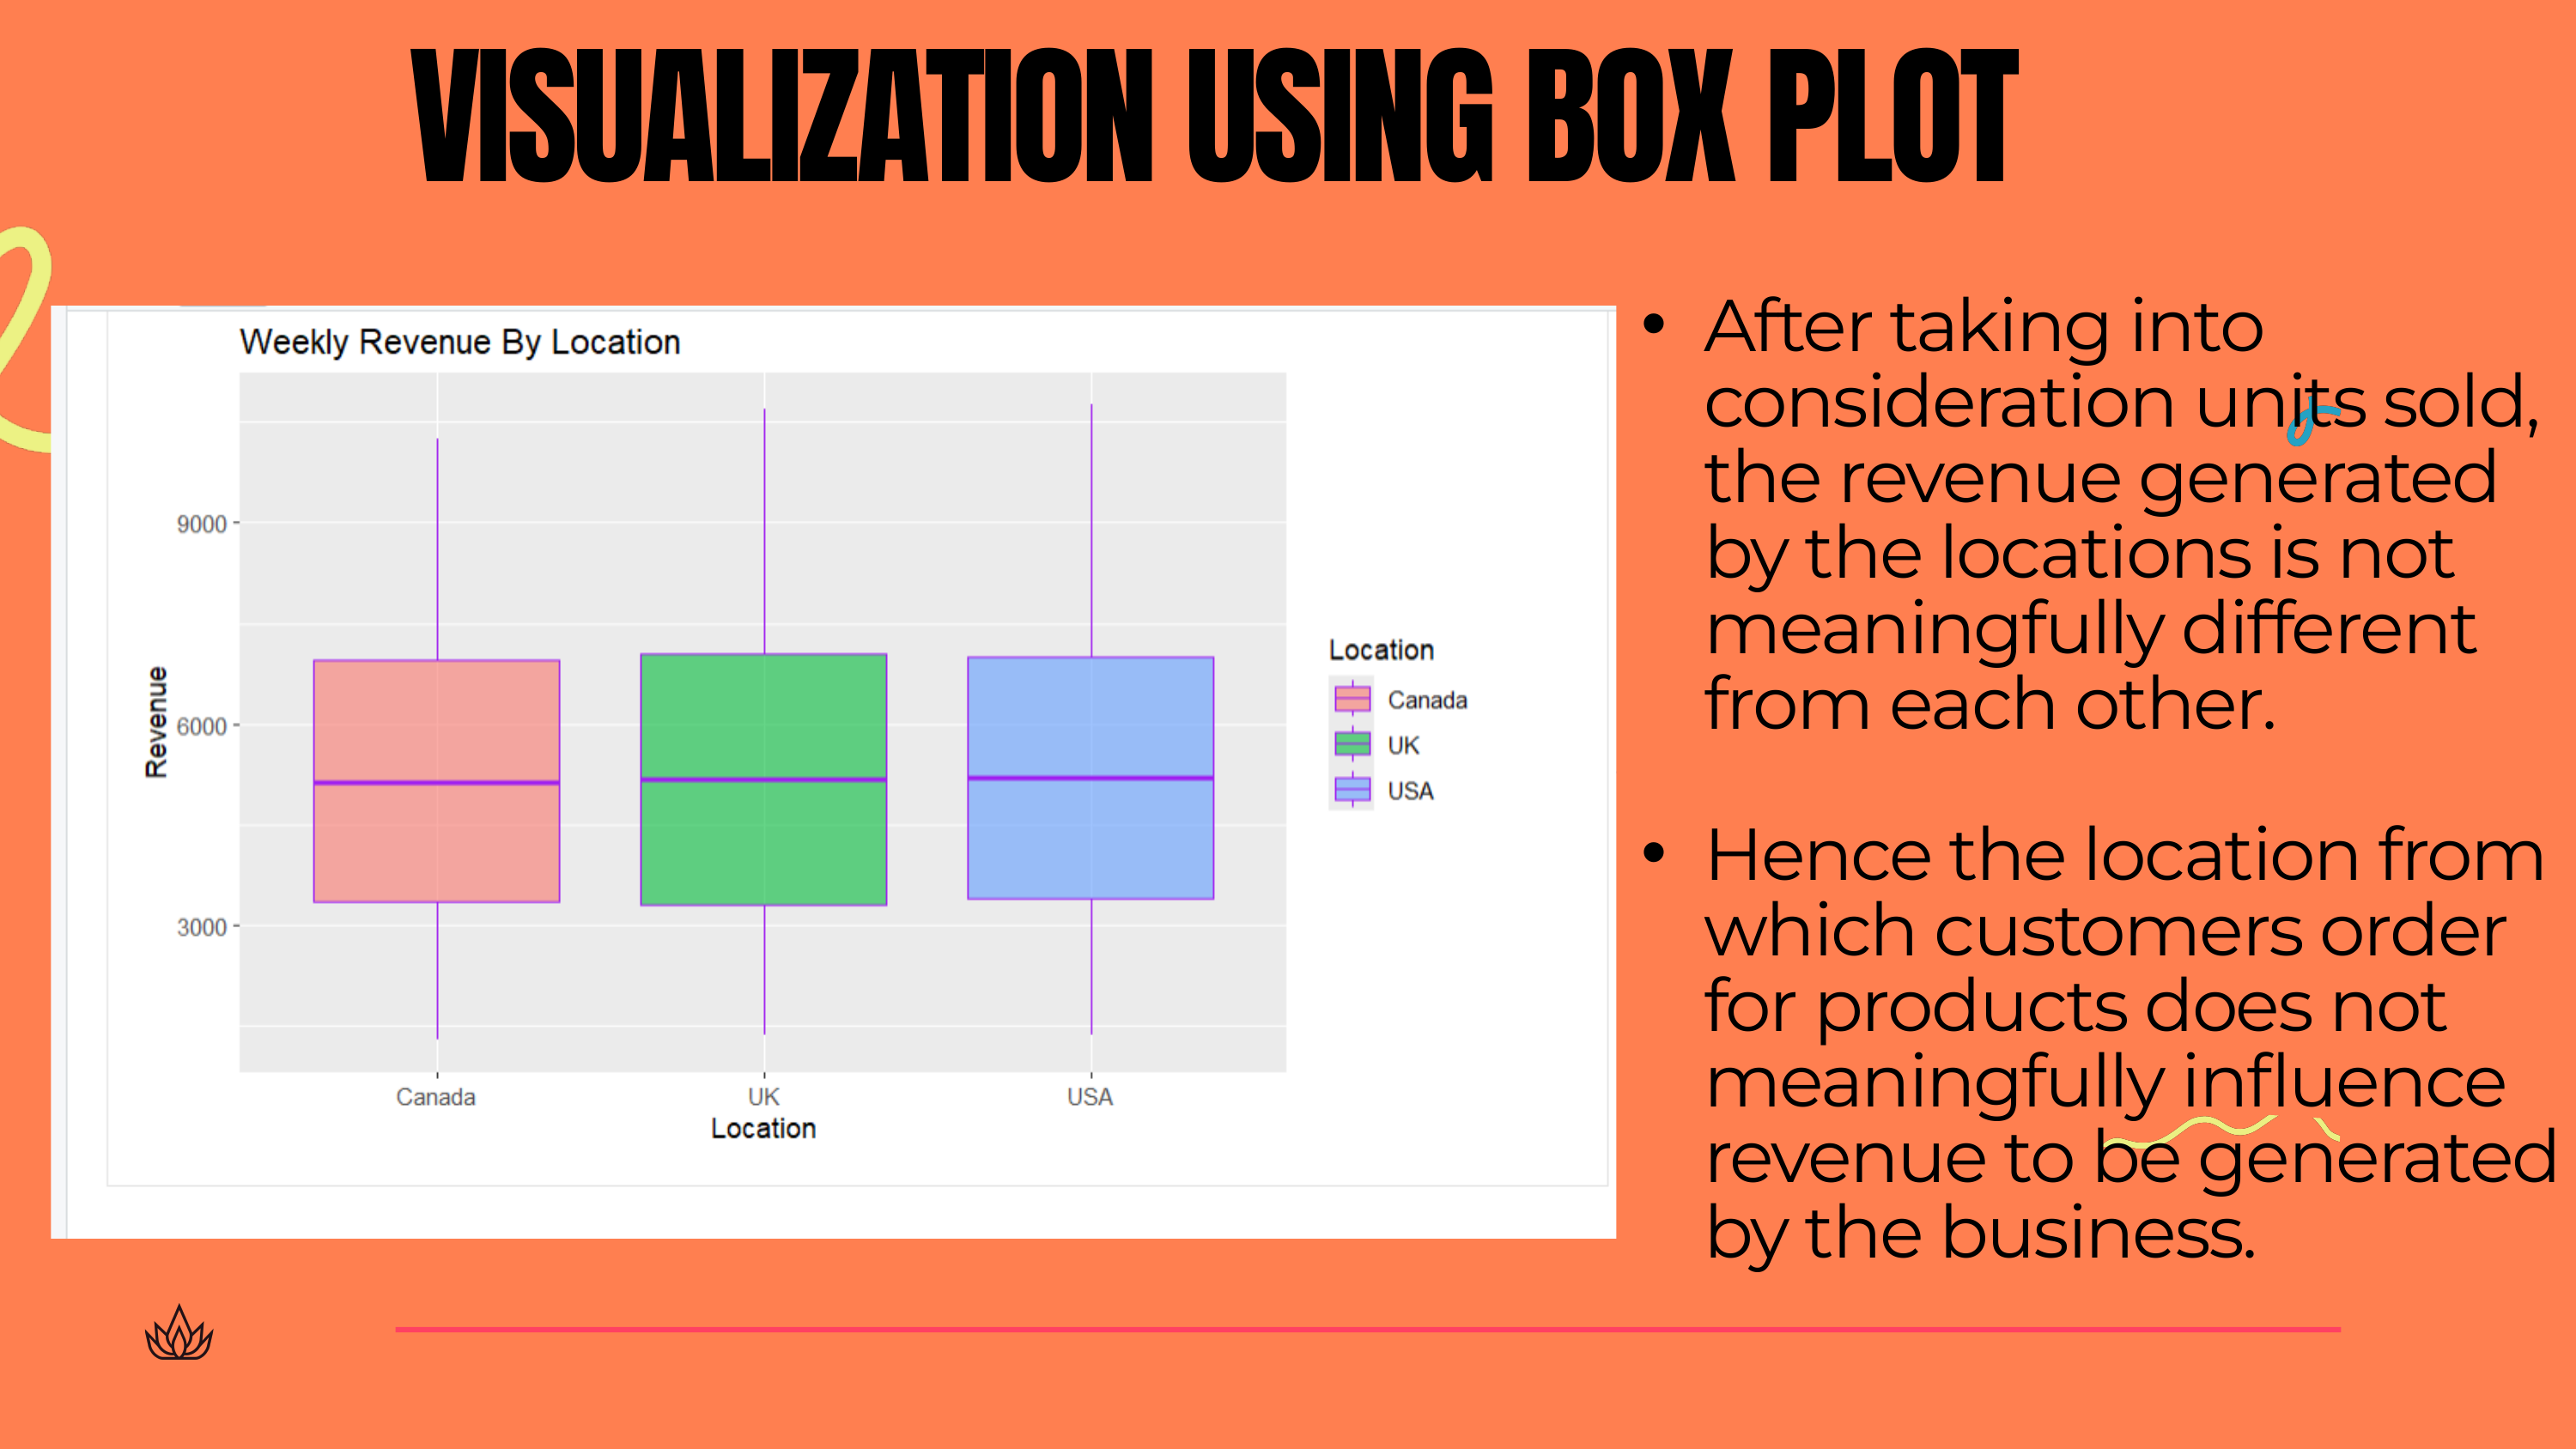

VISUALIZATION USING BOX PLOT

After taking into consideration units sold, the revenue generated by the locations is not meaningfully different from each other.

Hence the location from which customers order for products does not meaningfully influence revenue to be generated by the business.